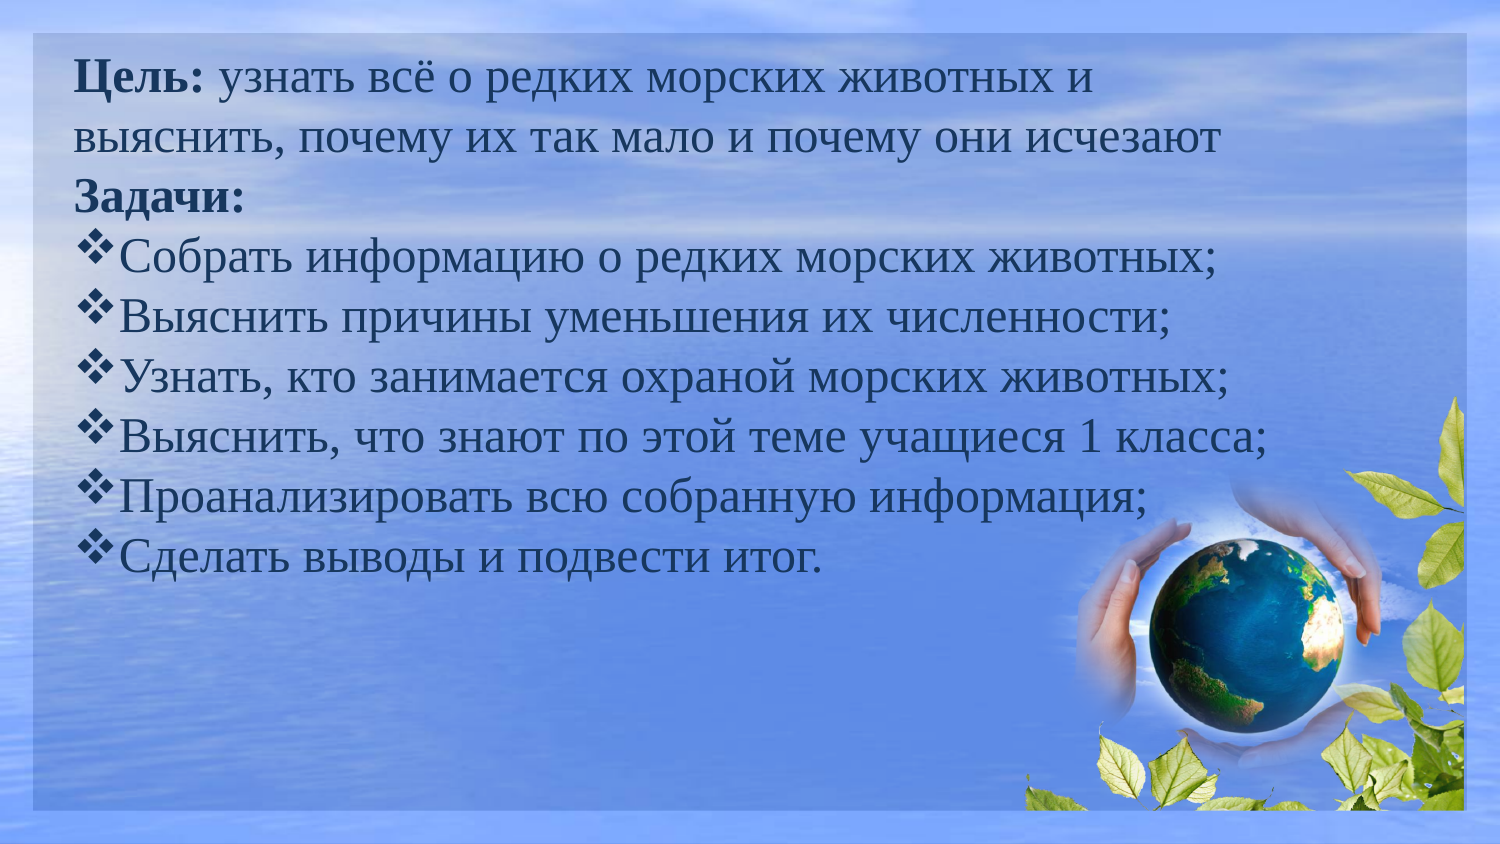

Цель: узнать всё о редких морских животных и выяснить, почему их так мало и почему они исчезают
Задачи:
Собрать информацию о редких морских животных;
Выяснить причины уменьшения их численности;
Узнать, кто занимается охраной морских животных;
Выяснить, что знают по этой теме учащиеся 1 класса;
Проанализировать всю собранную информация;
Сделать выводы и подвести итог.